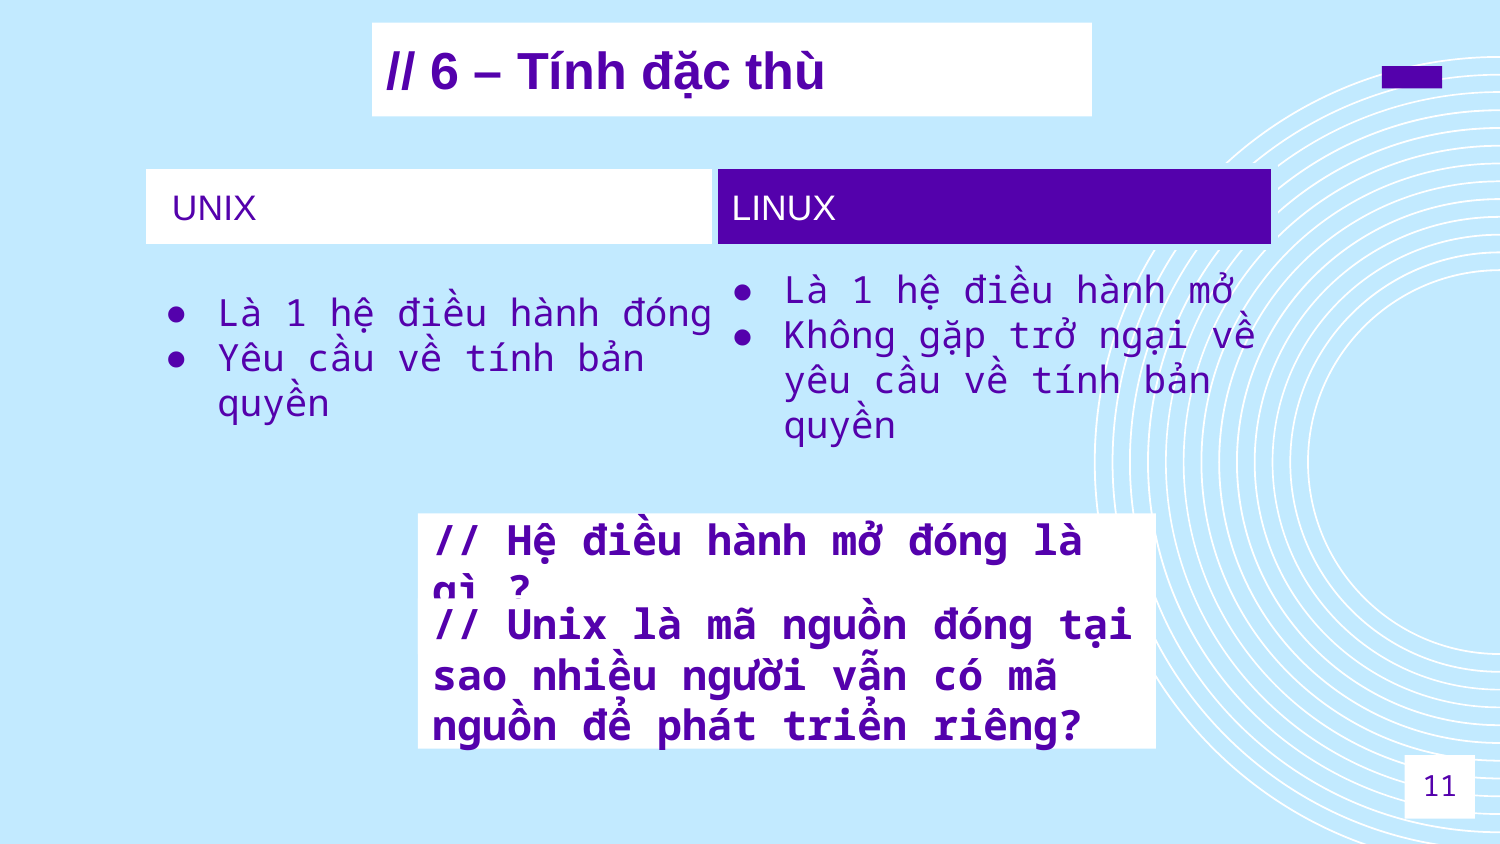

// 6 – Tính đặc thù
UNIX
LINUX

Là 1 hệ điều hành mở
Không gặp trở ngại về yêu cầu về tính bản quyền

Là 1 hệ điều hành đóng
Yêu cầu về tính bản quyền
# // Hệ điều hành mở đóng là gì ?
// Unix là mã nguồn đóng tại sao nhiều người vẫn có mã nguồn để phát triển riêng?
11